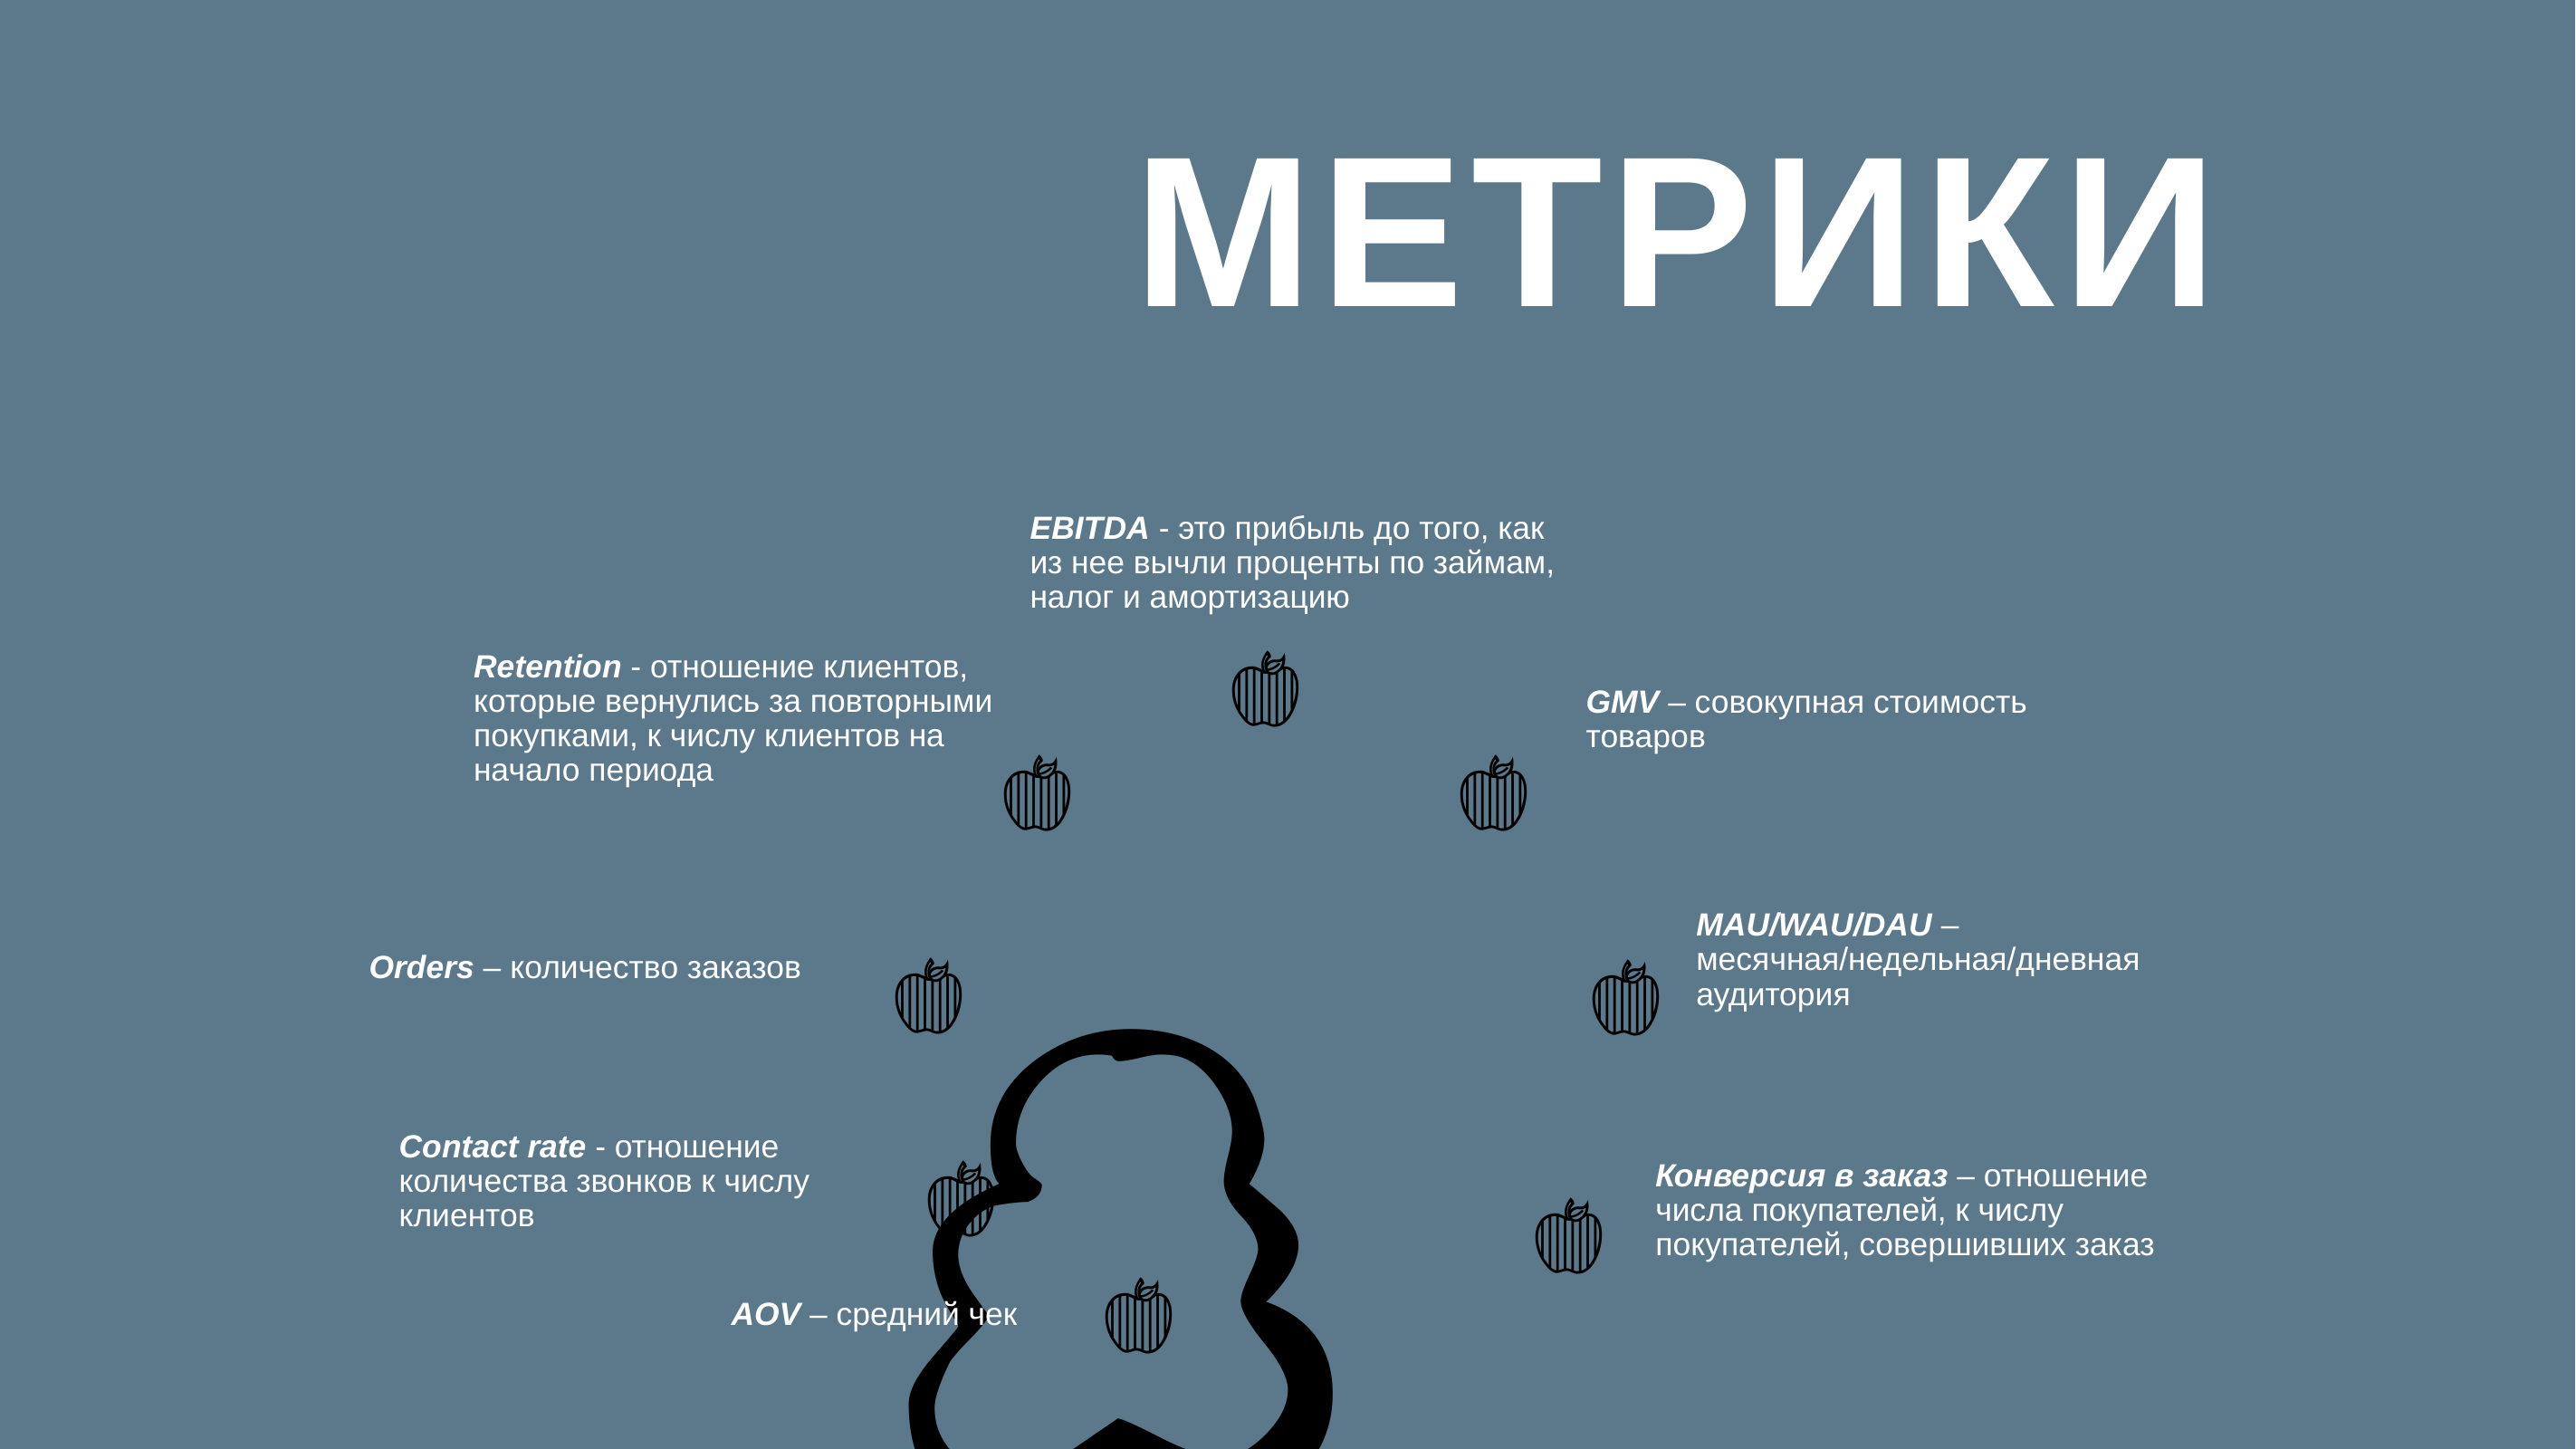

МЕТРИКИ
EBITDA - это прибыль до того, как из нее вычли проценты по займам, налог и амортизацию

🍎
Retention - отношение клиентов, которые вернулись за повторными покупками, к числу клиентов на начало периода

GMV – совокупная стоимость товаров

🍎
🍎
🌳
MAU/WAU/DAU – месячная/недельная/дневная аудитория

🍎
🍎
Orders – количество заказов

Contact rate - отношение количества звонков к числу клиентов

🍎
Конверсия в заказ – отношение числа покупателей, к числу покупателей, совершивших заказ

🍎
🍎
AOV – средний чек